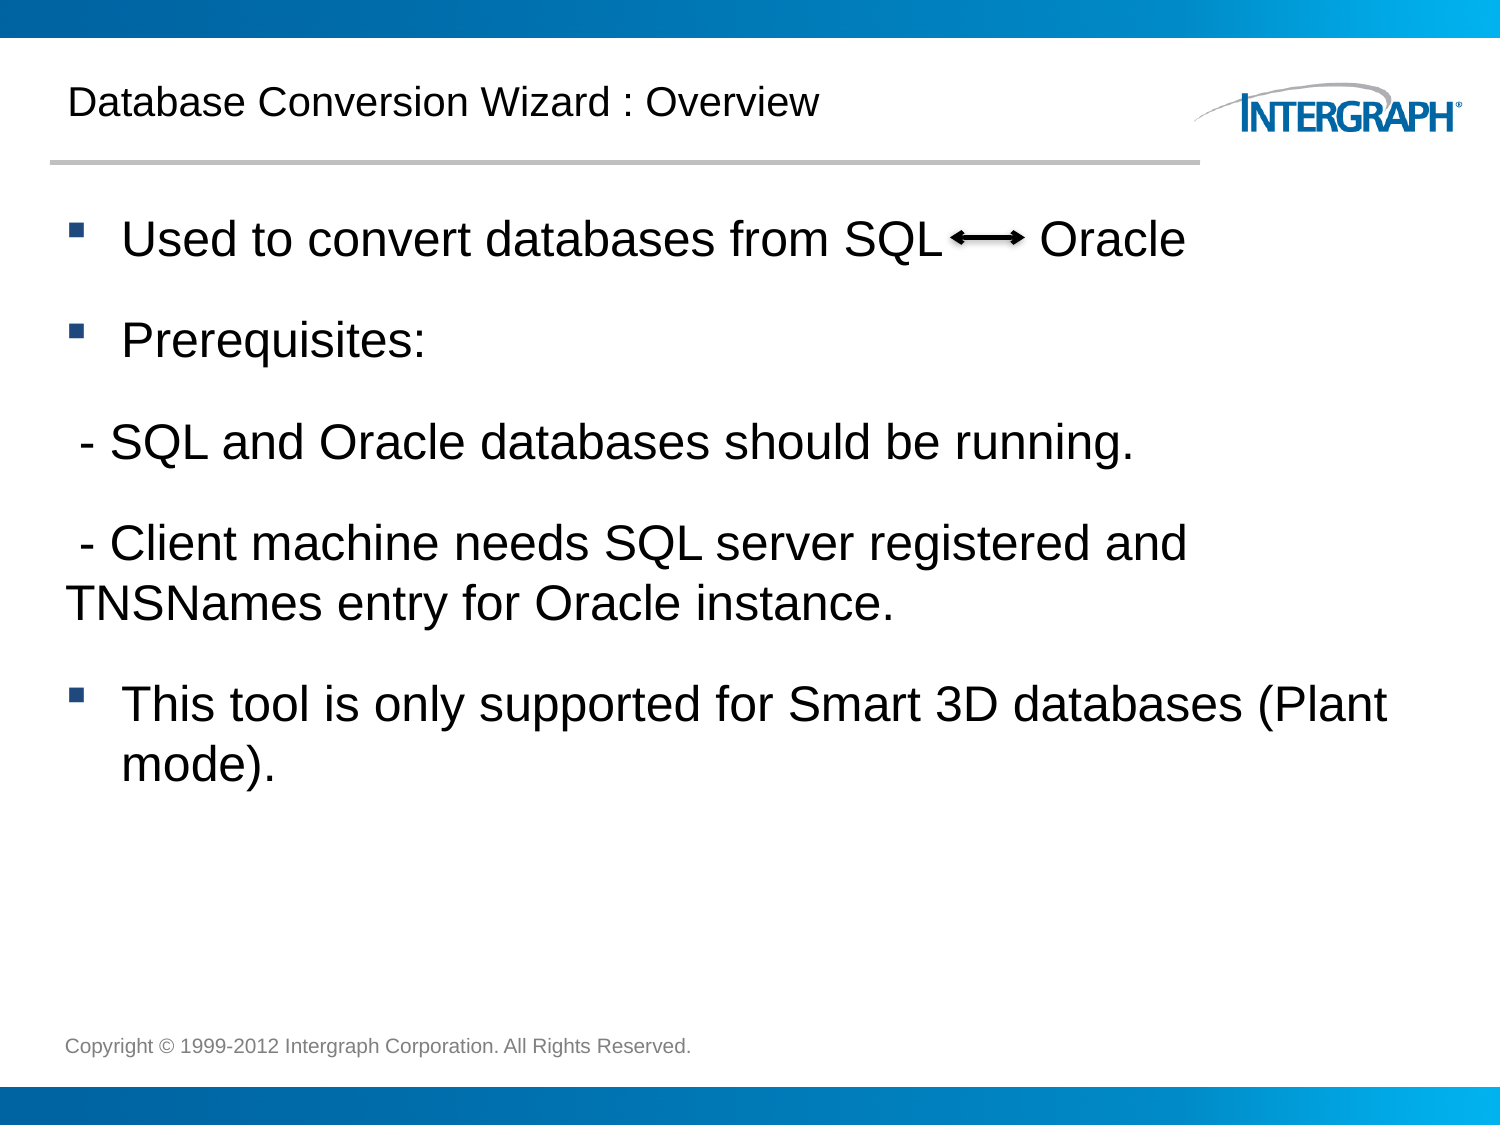

# Database Conversion Wizard : Overview
Used to convert databases from SQL       Oracle
Prerequisites:
 - SQL and Oracle databases should be running.
 - Client machine needs SQL server registered and   	 	 TNSNames entry for Oracle instance.
This tool is only supported for Smart 3D databases (Plant mode).